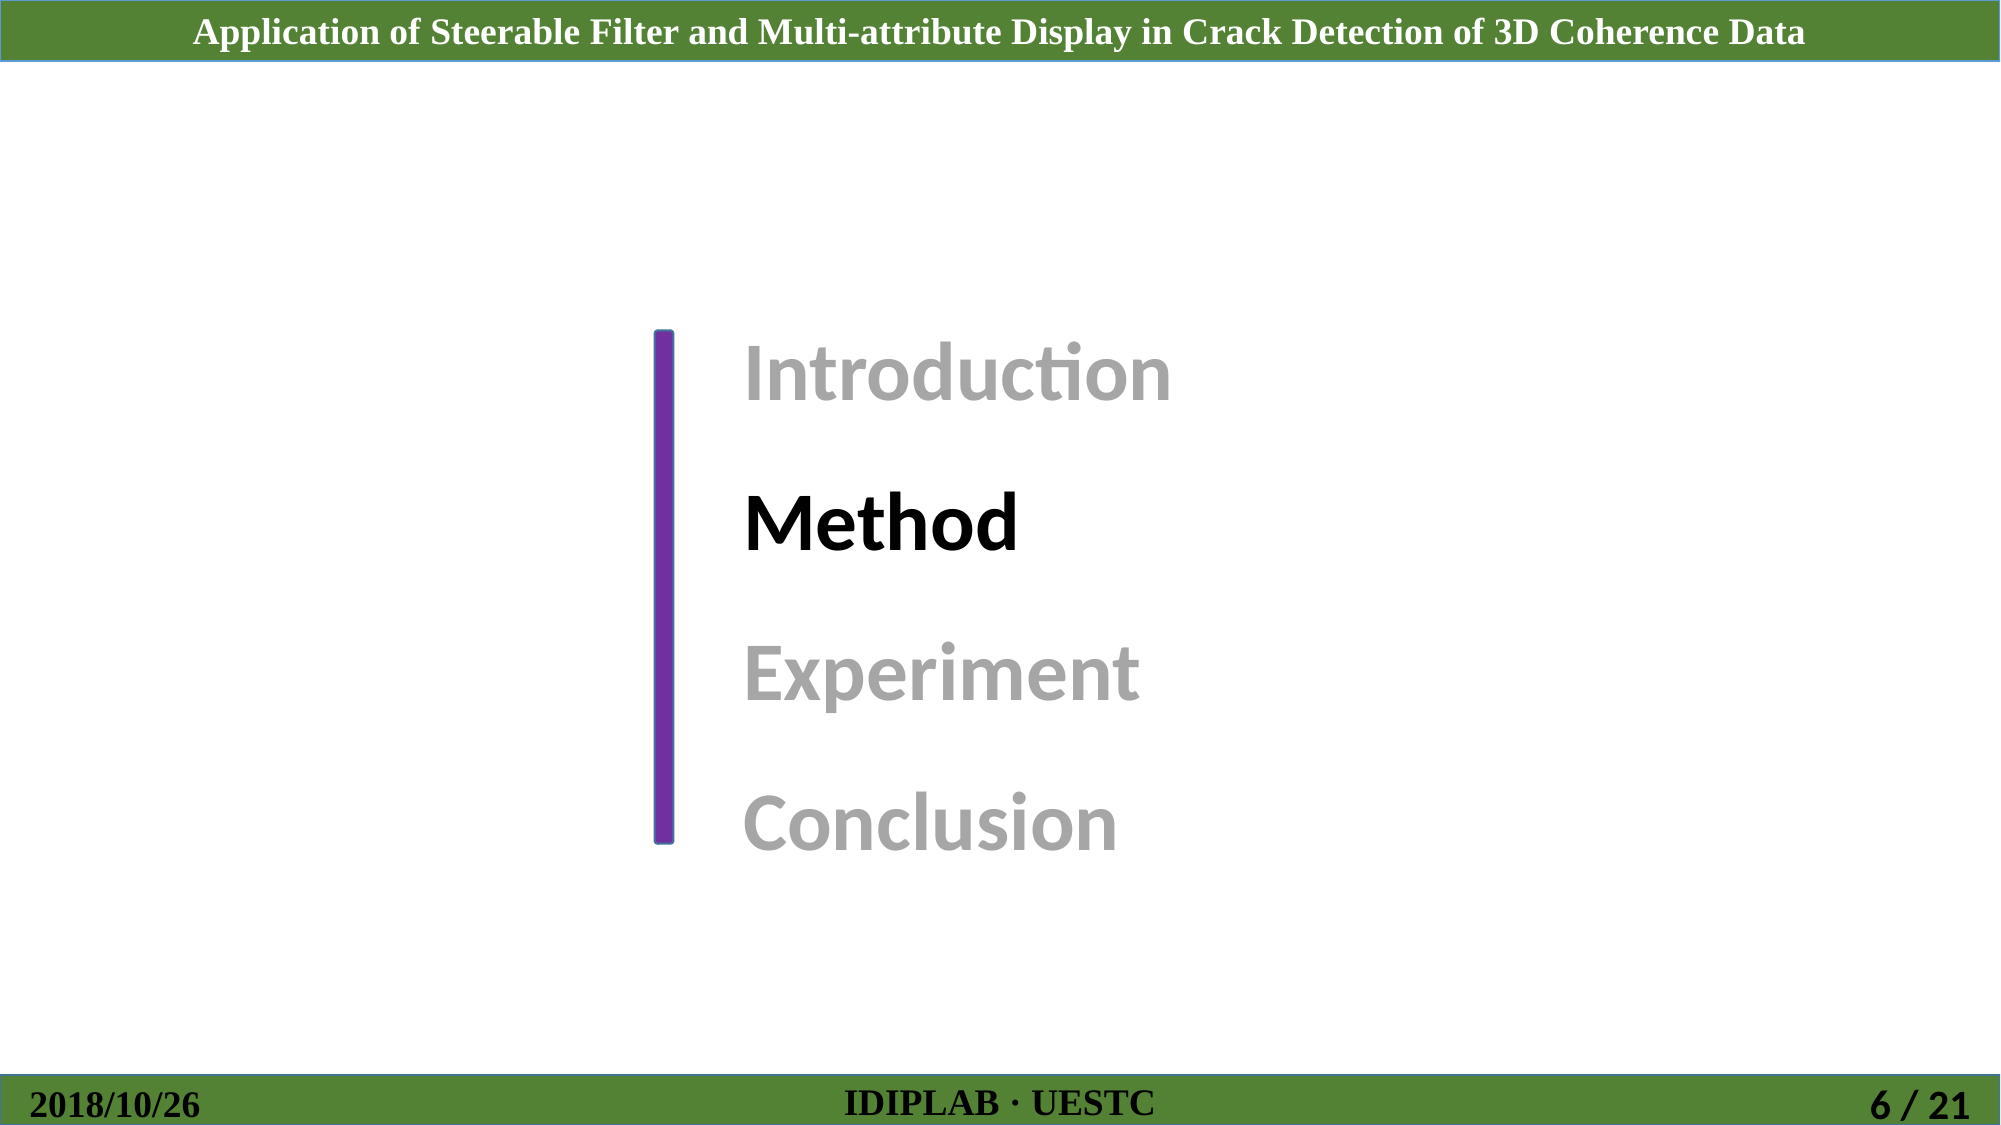

Introduction
Method
Experiment
Conclusion

IDIPLAB · UESTC
2018/10/26
6 / 21